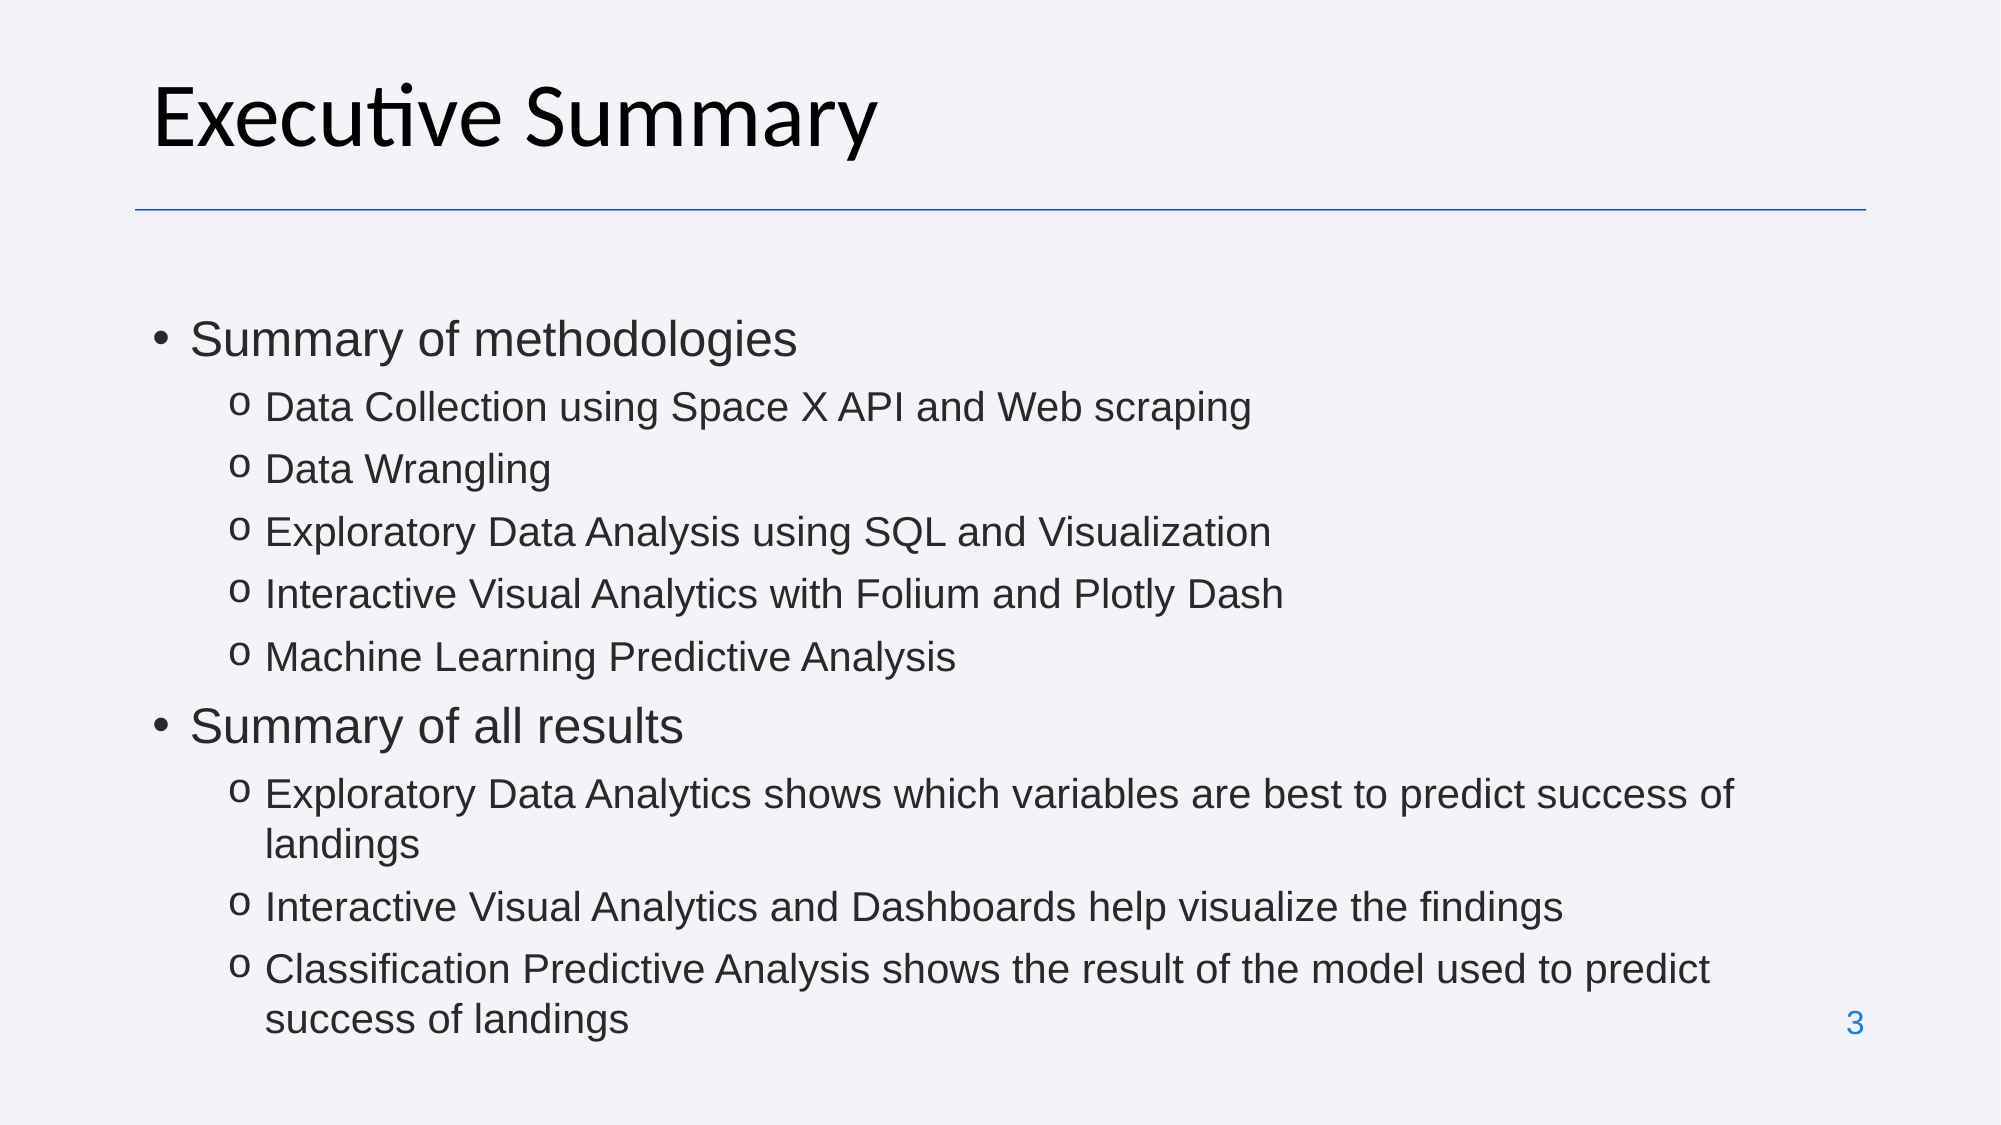

# Executive Summary

Summary of methodologies
Data Collection using Space X API and Web scraping
Data Wrangling
Exploratory Data Analysis using SQL and Visualization
Interactive Visual Analytics with Folium and Plotly Dash
Machine Learning Predictive Analysis
Summary of all results
Exploratory Data Analytics shows which variables are best to predict success of landings
Interactive Visual Analytics and Dashboards help visualize the findings
Classification Predictive Analysis shows the result of the model used to predict success of landings

3